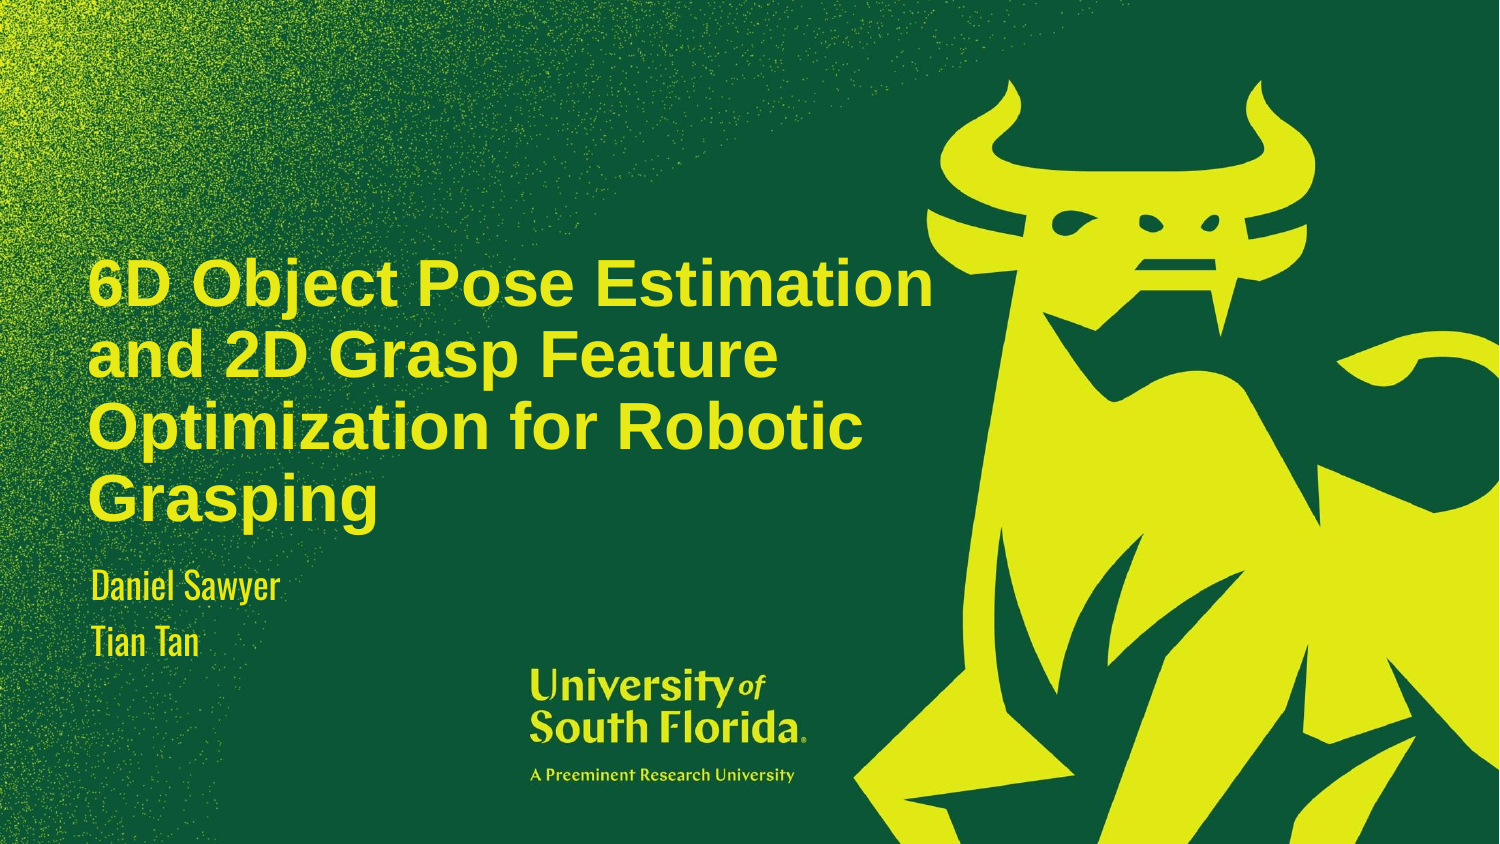

# 6D Object Pose Estimation
and 2D Grasp Feature Optimization for Robotic Grasping
Daniel Sawyer
Tian Tan